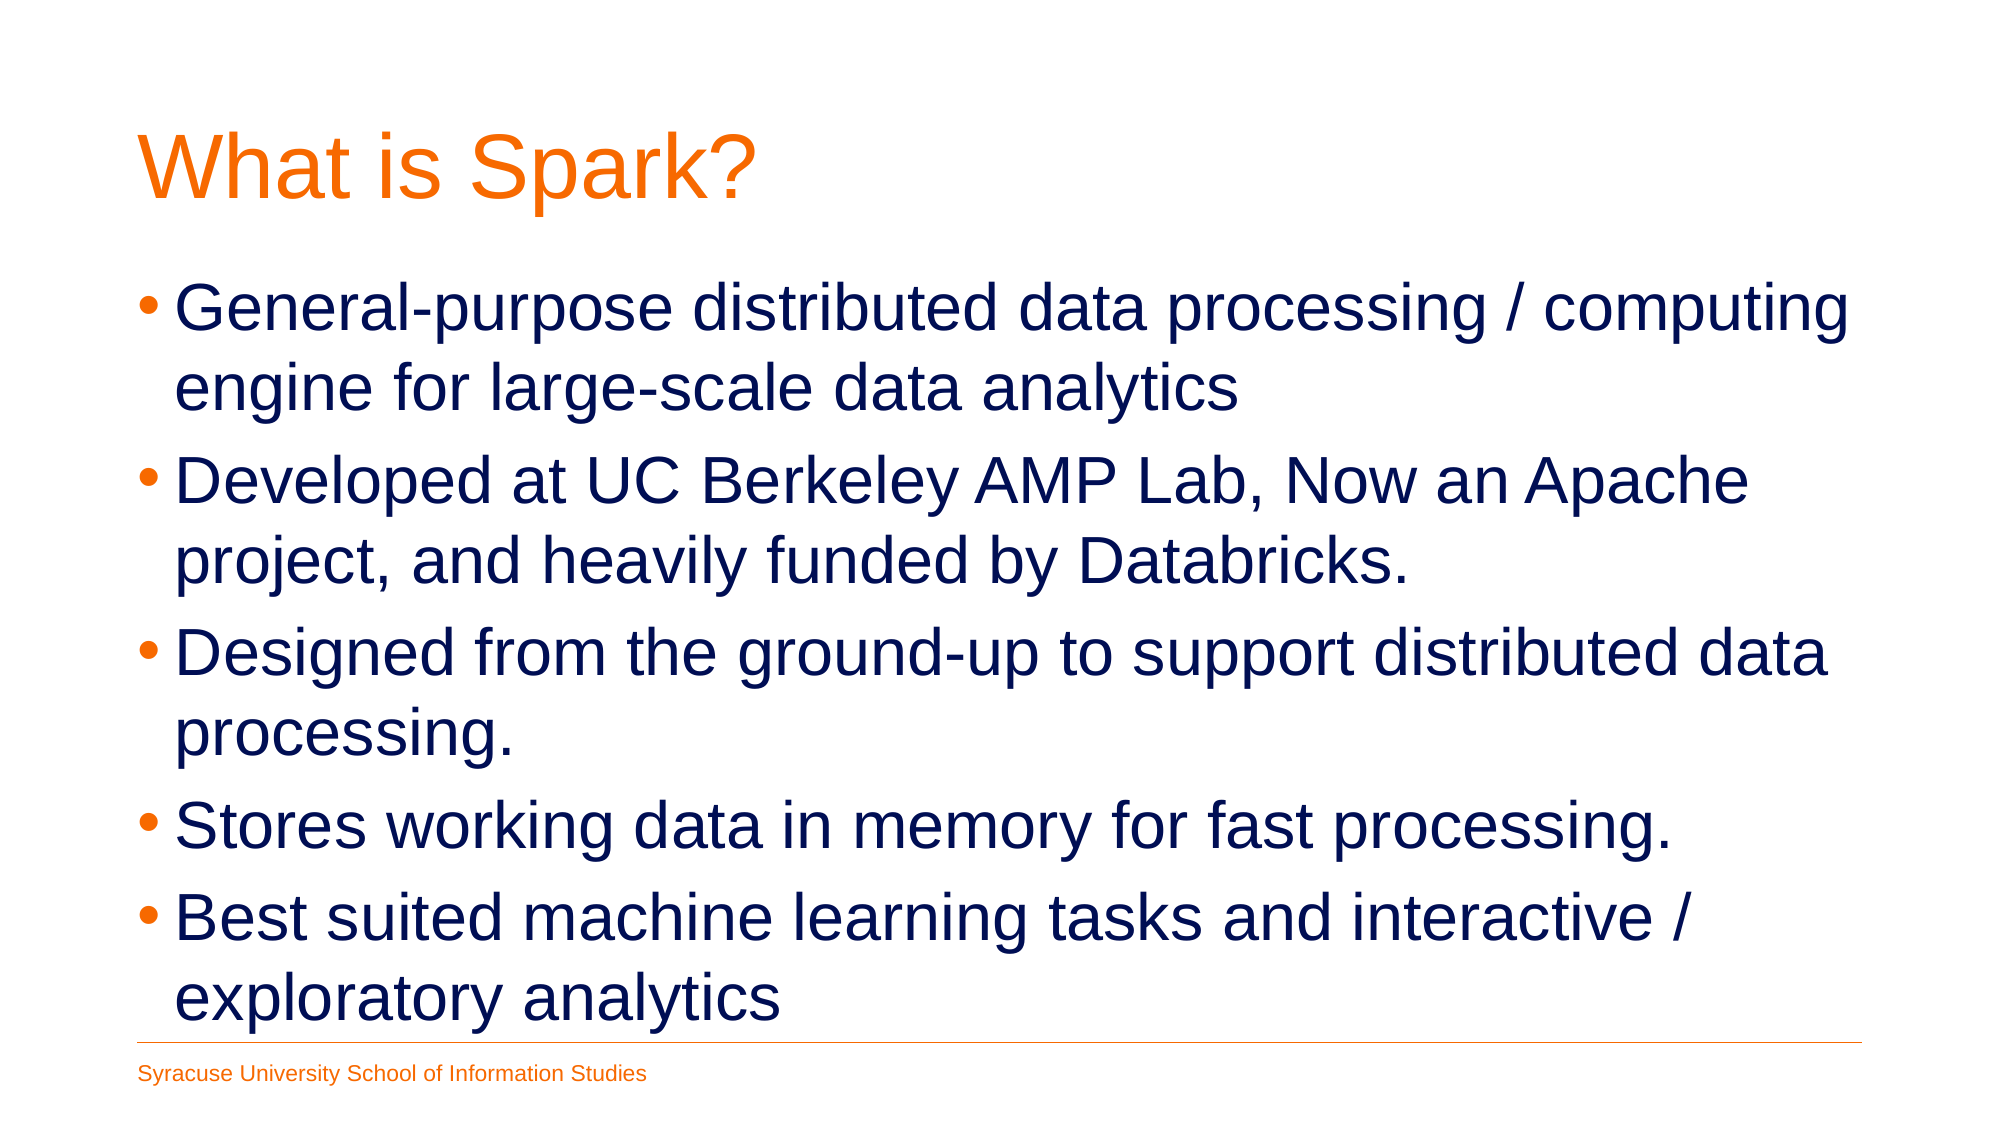

# What is Spark?
General-purpose distributed data processing / computing engine for large-scale data analytics
Developed at UC Berkeley AMP Lab, Now an Apache project, and heavily funded by Databricks.
Designed from the ground-up to support distributed data processing.
Stores working data in memory for fast processing.
Best suited machine learning tasks and interactive / exploratory analytics